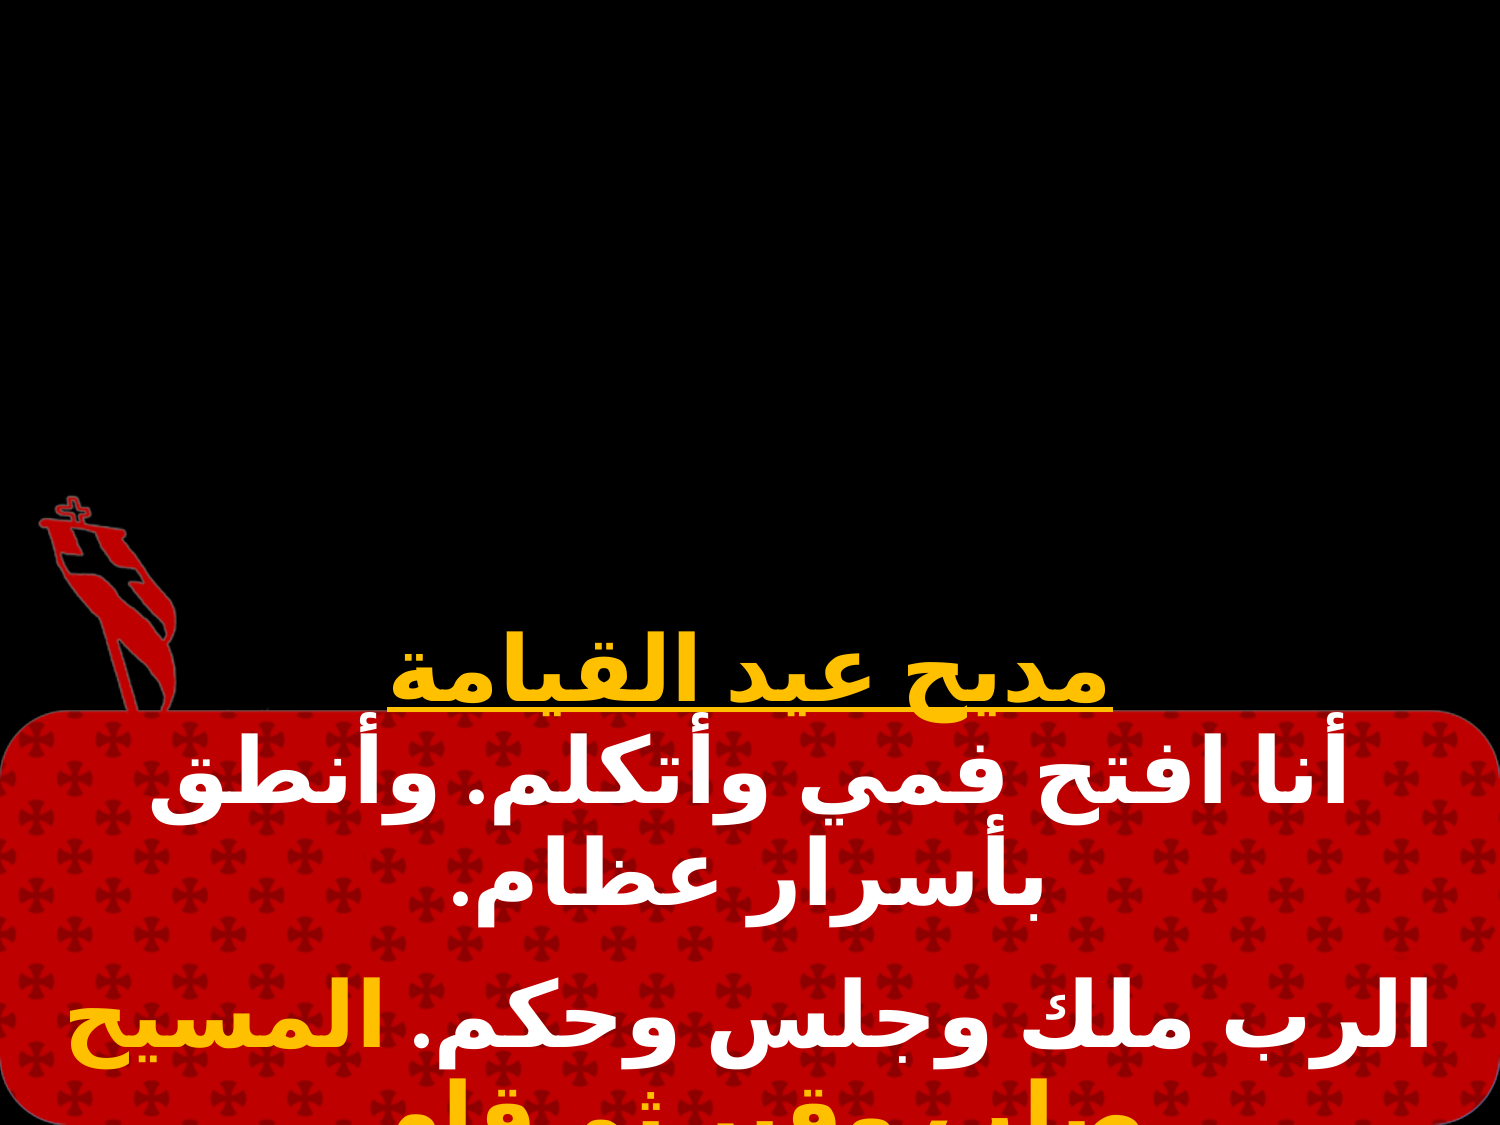

# مديح عيد القيامة
| أنا افتح فمي وأتكلم. وأنطق بأسرار عظام. |
| --- |
|  |
| الرب ملك وجلس وحكم. المسيح صلب وقبر ثم قام. |